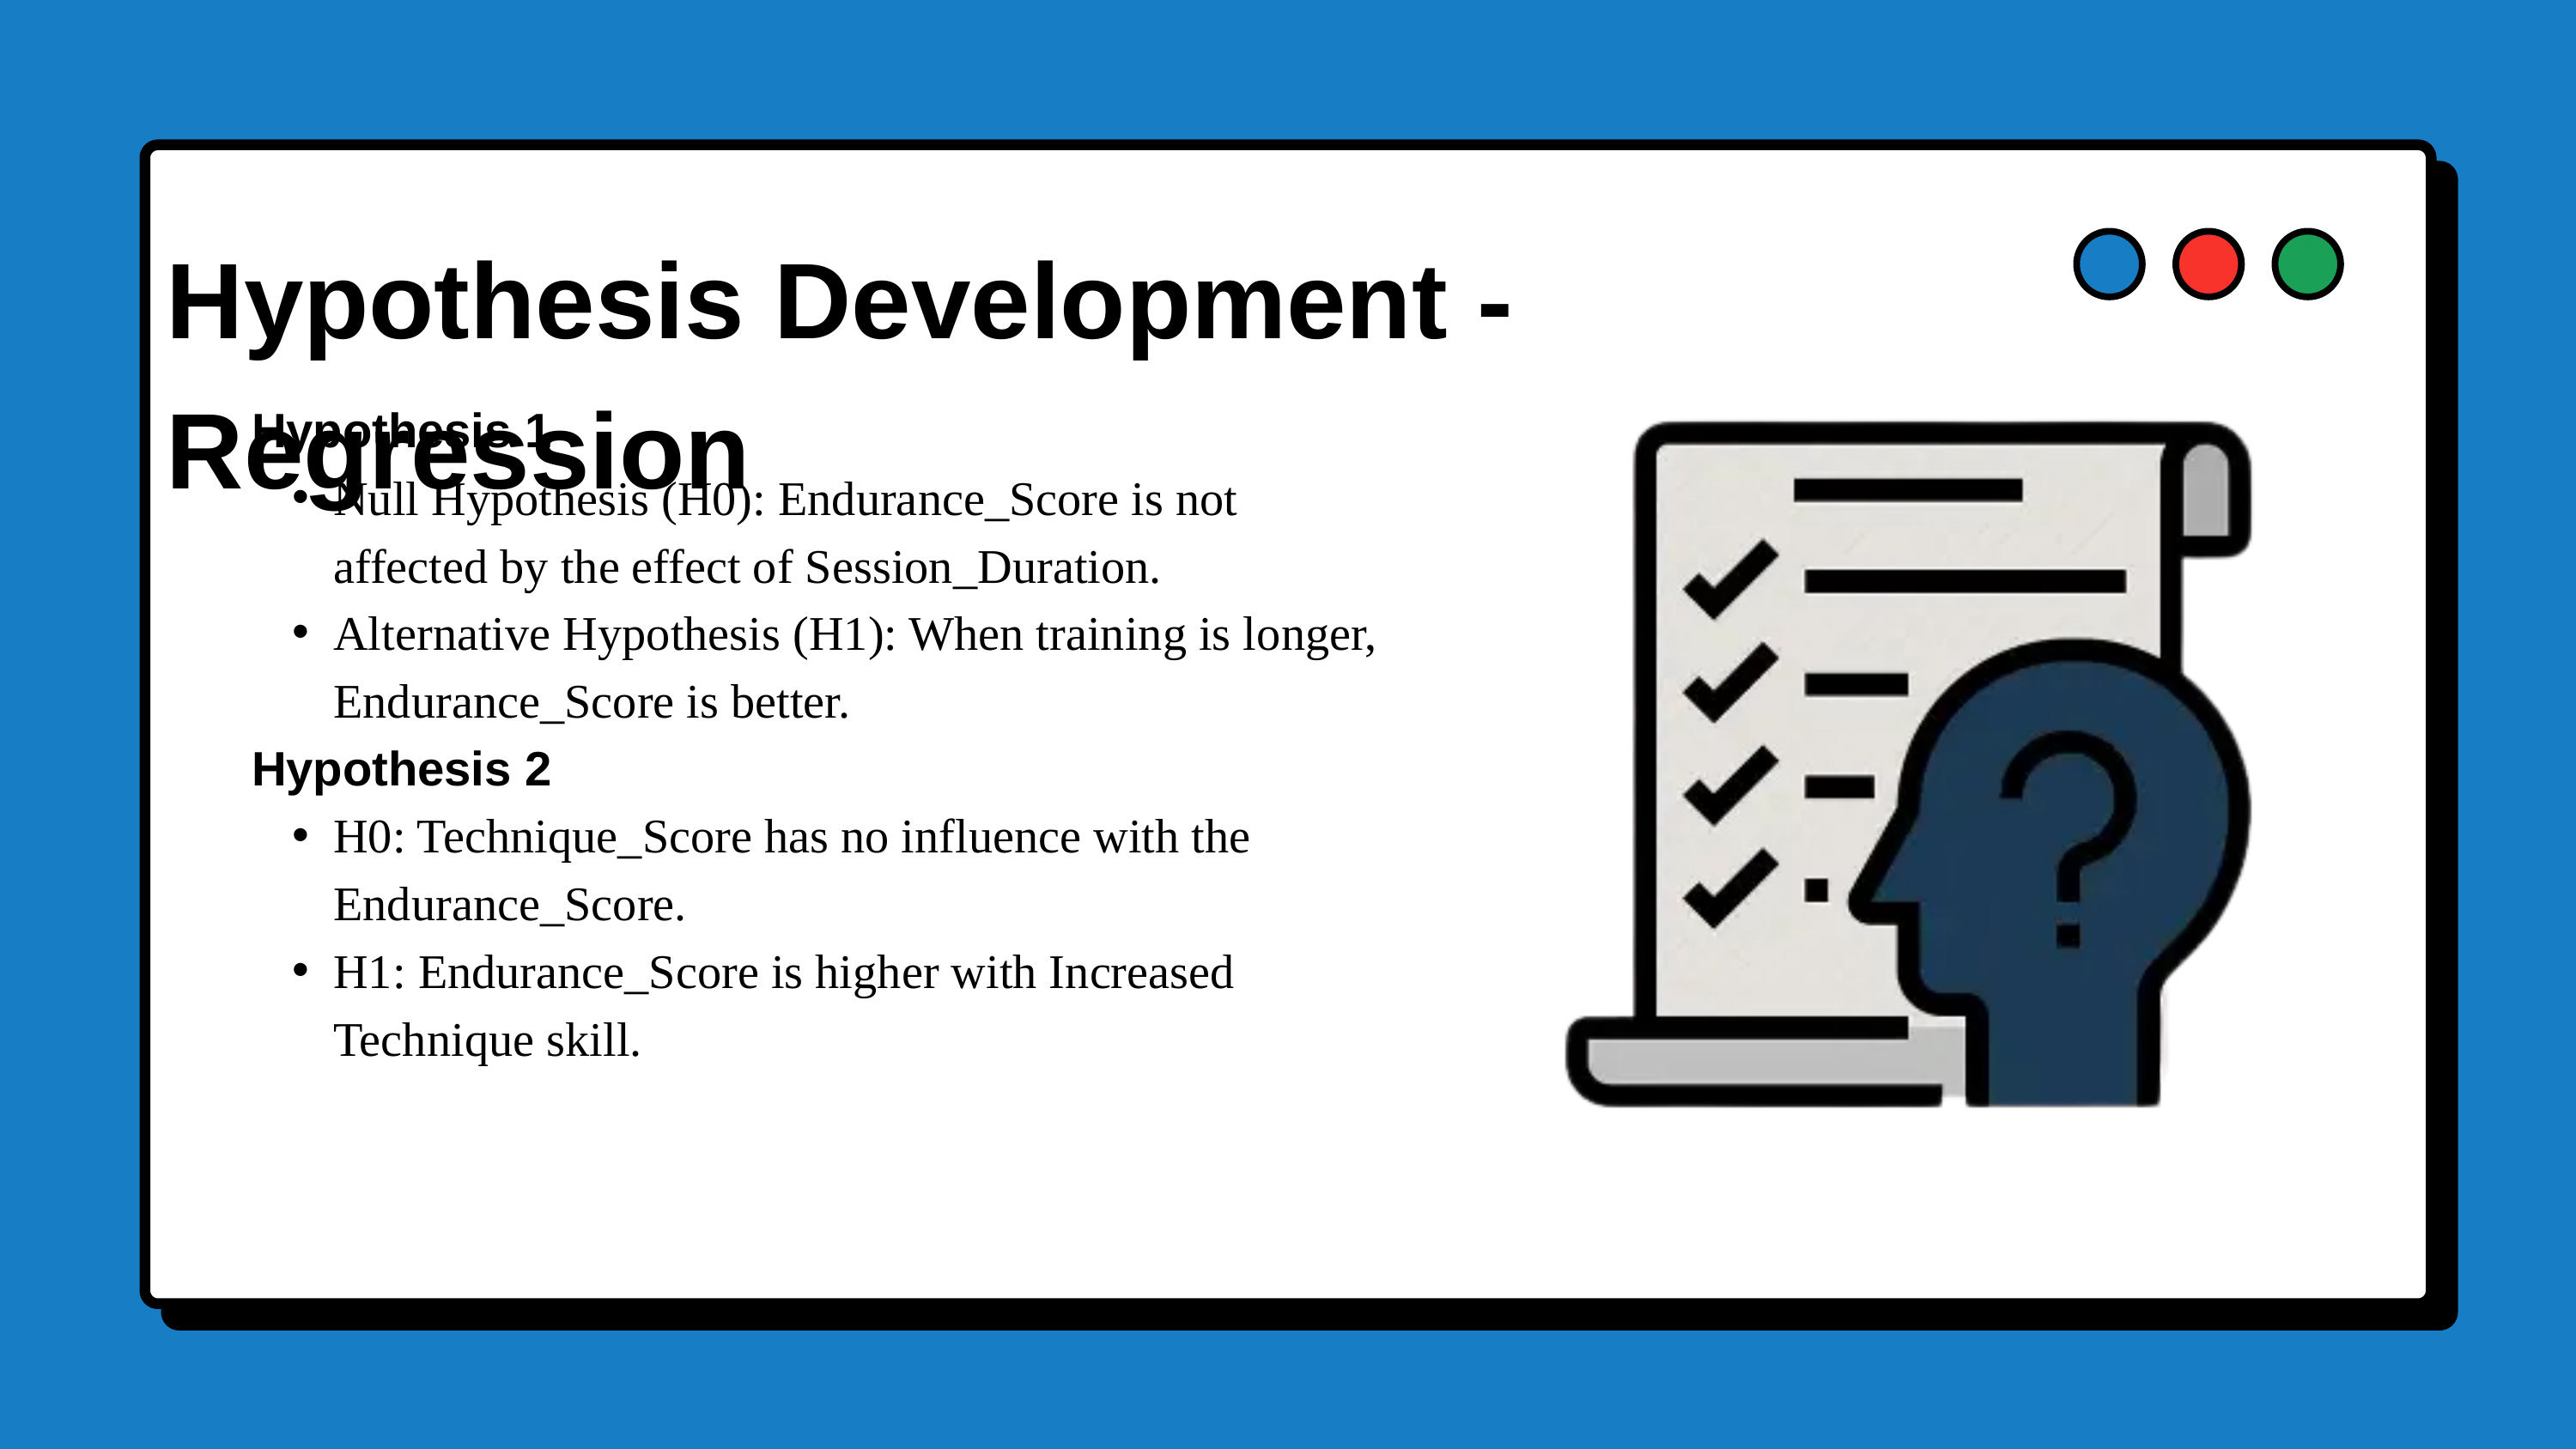

Hypothesis Development - Regression

Hypothesis 1
Null Hypothesis (H0): Endurance_Score is not affected by the effect of Session_Duration.
Alternative Hypothesis (H1): When training is longer, Endurance_Score is better.
Hypothesis 2
H0: Technique_Score has no influence with the Endurance_Score.
H1: Endurance_Score is higher with Increased Technique skill.